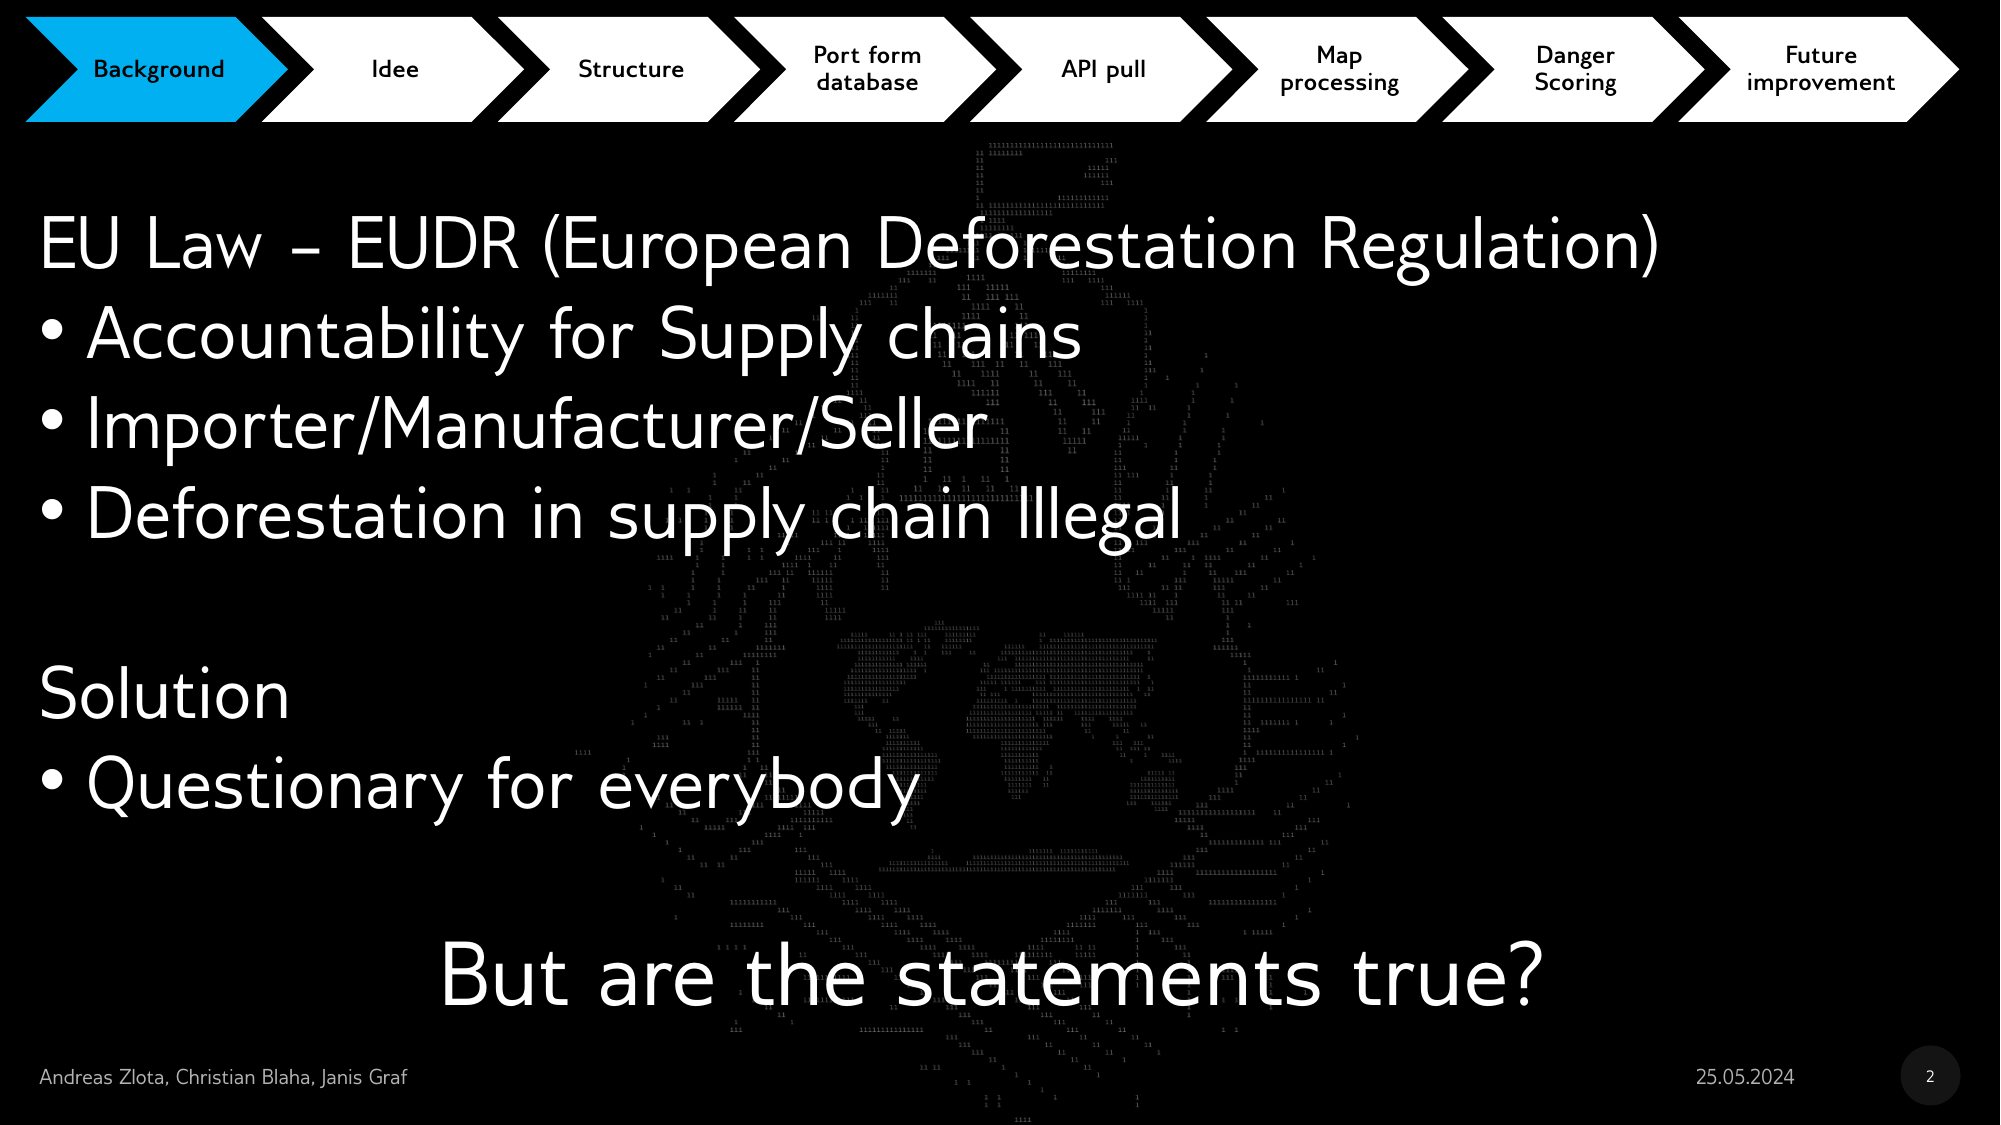

Background
Idee
Structure
Port form database
API pull
Map processing
Danger Scoring
Future improvement
EU Law – EUDR (European Deforestation Regulation)
Accountability for Supply chains
Importer/Manufacturer/Seller
Deforestation in supply chain Illegal

Solution
Questionary for everybody

But are the statements true?
2
25.05.2024
Andreas Zlota, Christian Blaha, Janis Graf